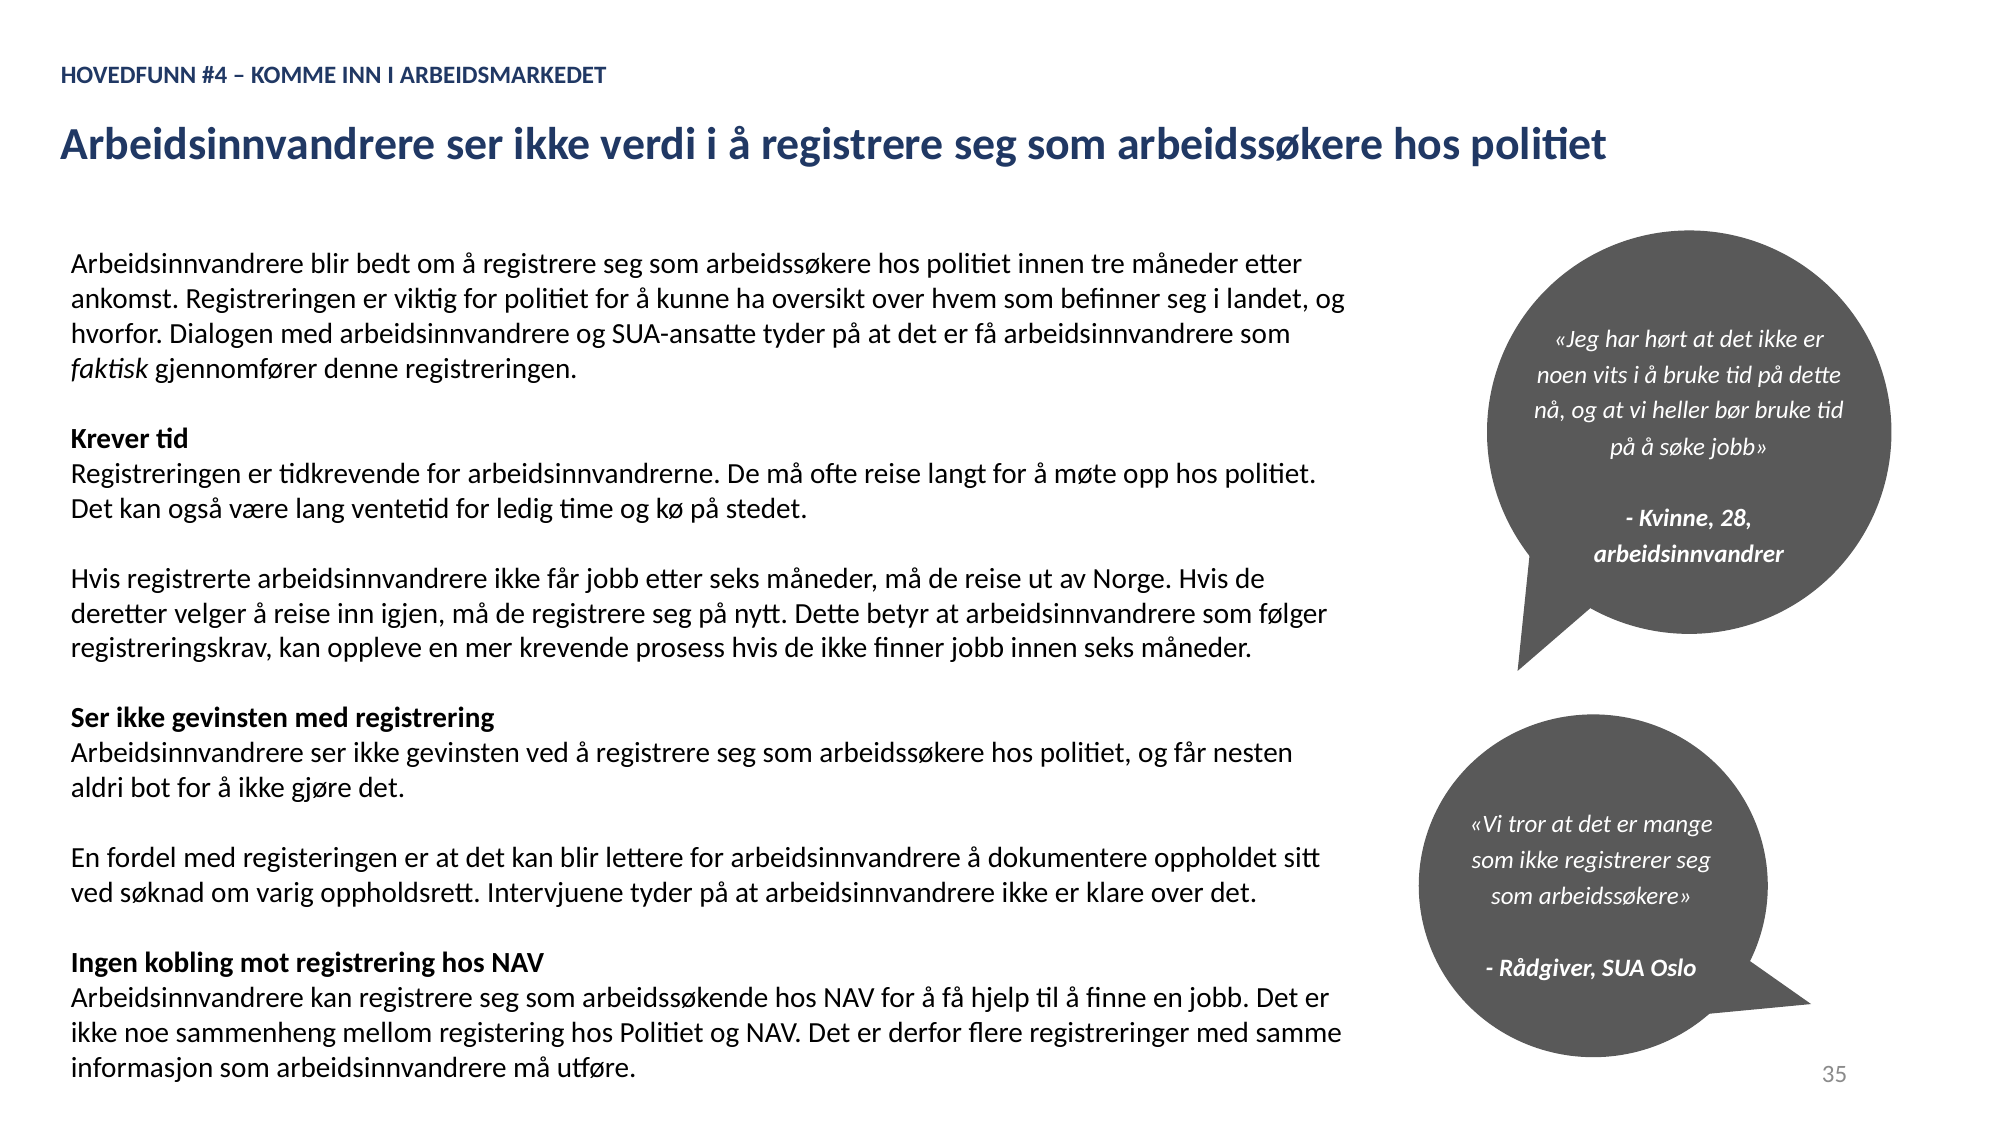

HOVEDFUNN #4 – KOMME INN I ARBEIDSMARKEDET
Arbeidsinnvandrere ser ikke verdi i å registrere seg som arbeidssøkere hos politiet

«Jeg har hørt at det ikke er noen vits i å bruke tid på dette nå, og at vi heller bør bruke tid på å søke jobb»

- Kvinne, 28, arbeidsinnvandrer

Arbeidsinnvandrere blir bedt om å registrere seg som arbeidssøkere hos politiet innen tre måneder etter ankomst. Registreringen er viktig for politiet for å kunne ha oversikt over hvem som befinner seg i landet, og hvorfor. Dialogen med arbeidsinnvandrere og SUA-ansatte tyder på at det er få arbeidsinnvandrere som faktisk gjennomfører denne registreringen.

Krever tid
Registreringen er tidkrevende for arbeidsinnvandrerne. De må ofte reise langt for å møte opp hos politiet. Det kan også være lang ventetid for ledig time og kø på stedet.

Hvis registrerte arbeidsinnvandrere ikke får jobb etter seks måneder, må de reise ut av Norge. Hvis de deretter velger å reise inn igjen, må de registrere seg på nytt. Dette betyr at arbeidsinnvandrere som følger registreringskrav, kan oppleve en mer krevende prosess hvis de ikke finner jobb innen seks måneder.

Ser ikke gevinsten med registrering
Arbeidsinnvandrere ser ikke gevinsten ved å registrere seg som arbeidssøkere hos politiet, og får nesten aldri bot for å ikke gjøre det.

En fordel med registeringen er at det kan blir lettere for arbeidsinnvandrere å dokumentere oppholdet sitt ved søknad om varig oppholdsrett. Intervjuene tyder på at arbeidsinnvandrere ikke er klare over det.

Ingen kobling mot registrering hos NAV
Arbeidsinnvandrere kan registrere seg som arbeidssøkende hos NAV for å få hjelp til å finne en jobb. Det er ikke noe sammenheng mellom registering hos Politiet og NAV. Det er derfor flere registreringer med samme informasjon som arbeidsinnvandrere må utføre.

«Vi tror at det er mange som ikke registrerer seg som arbeidssøkere»

- Rådgiver, SUA Oslo

35